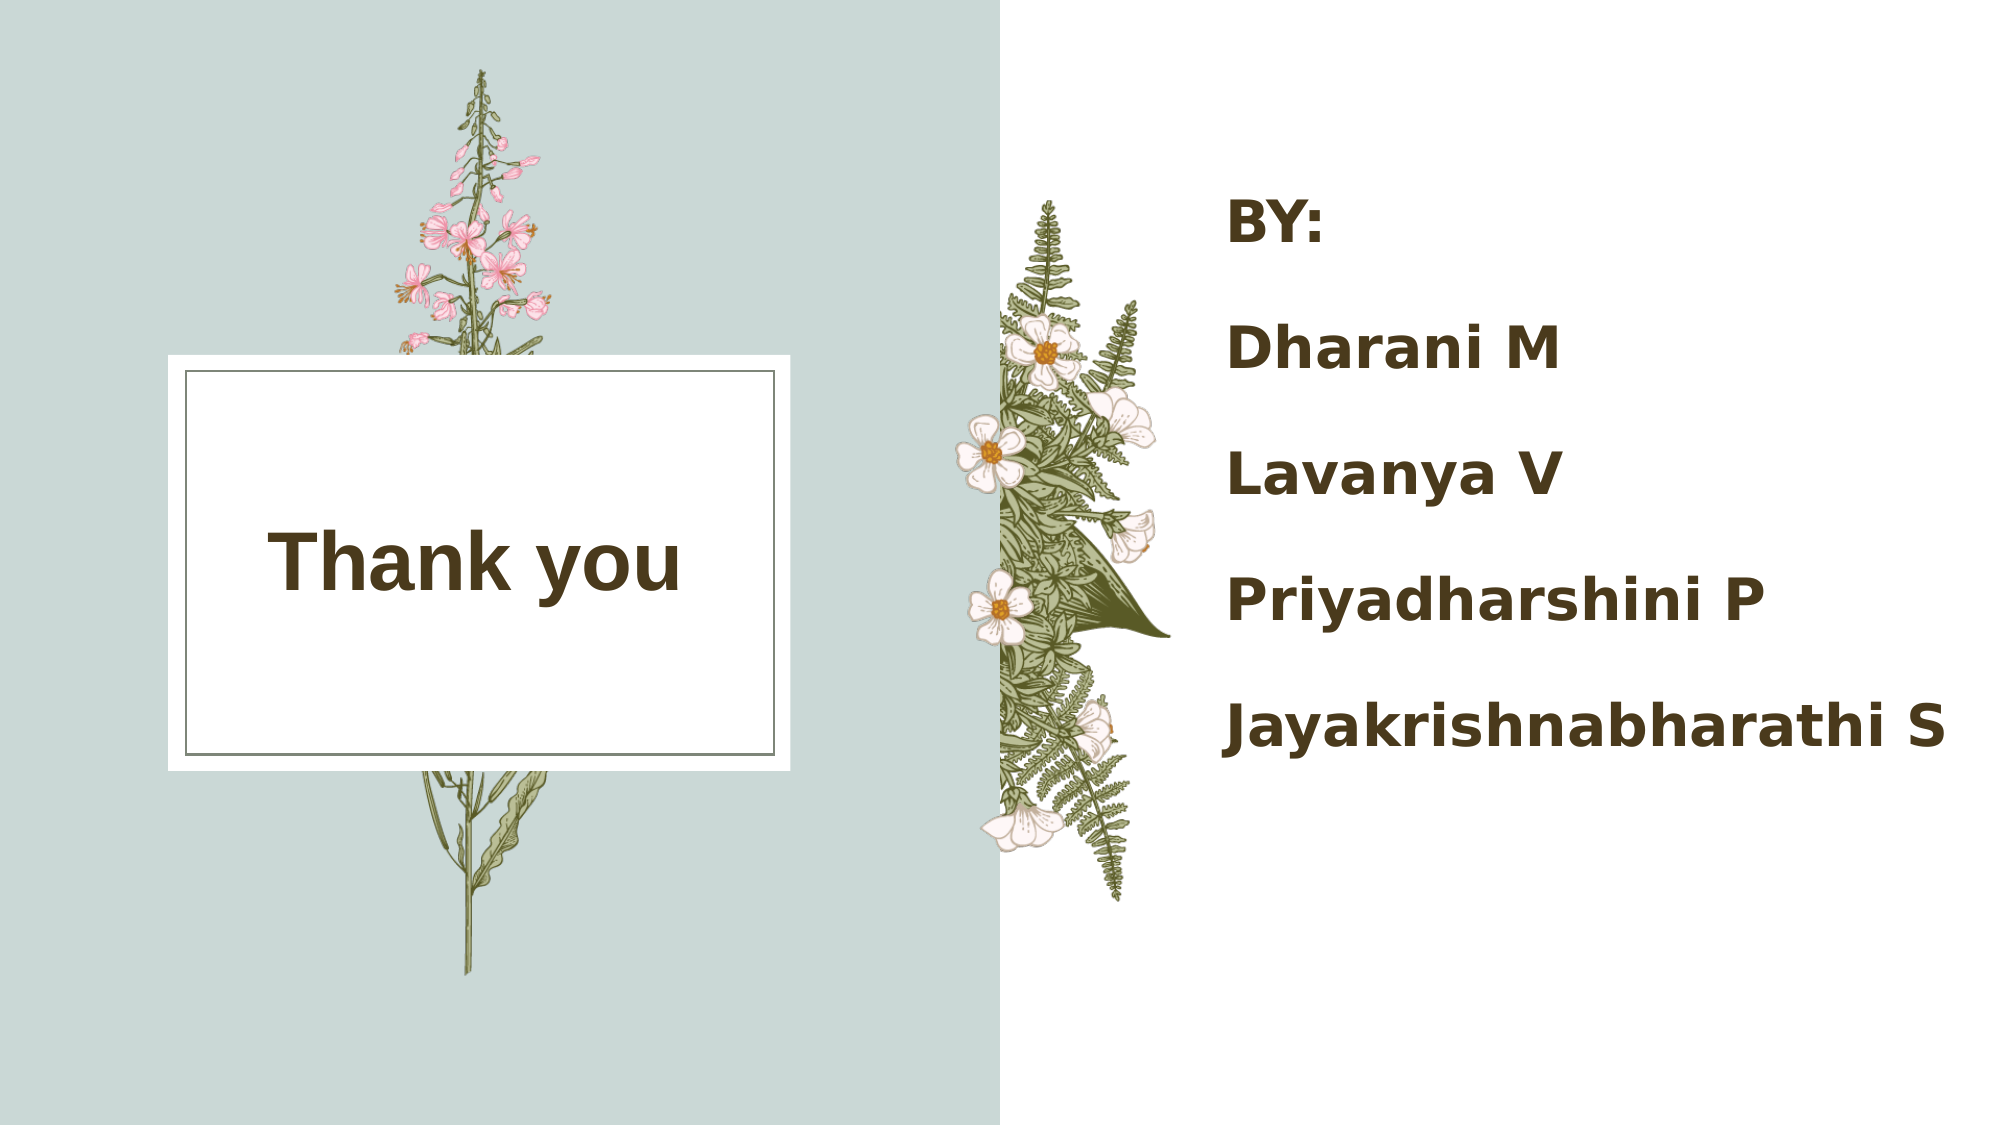

BY:
Dharani M
Lavanya V
Priyadharshini P
Jayakrishnabharathi S

# Thank you